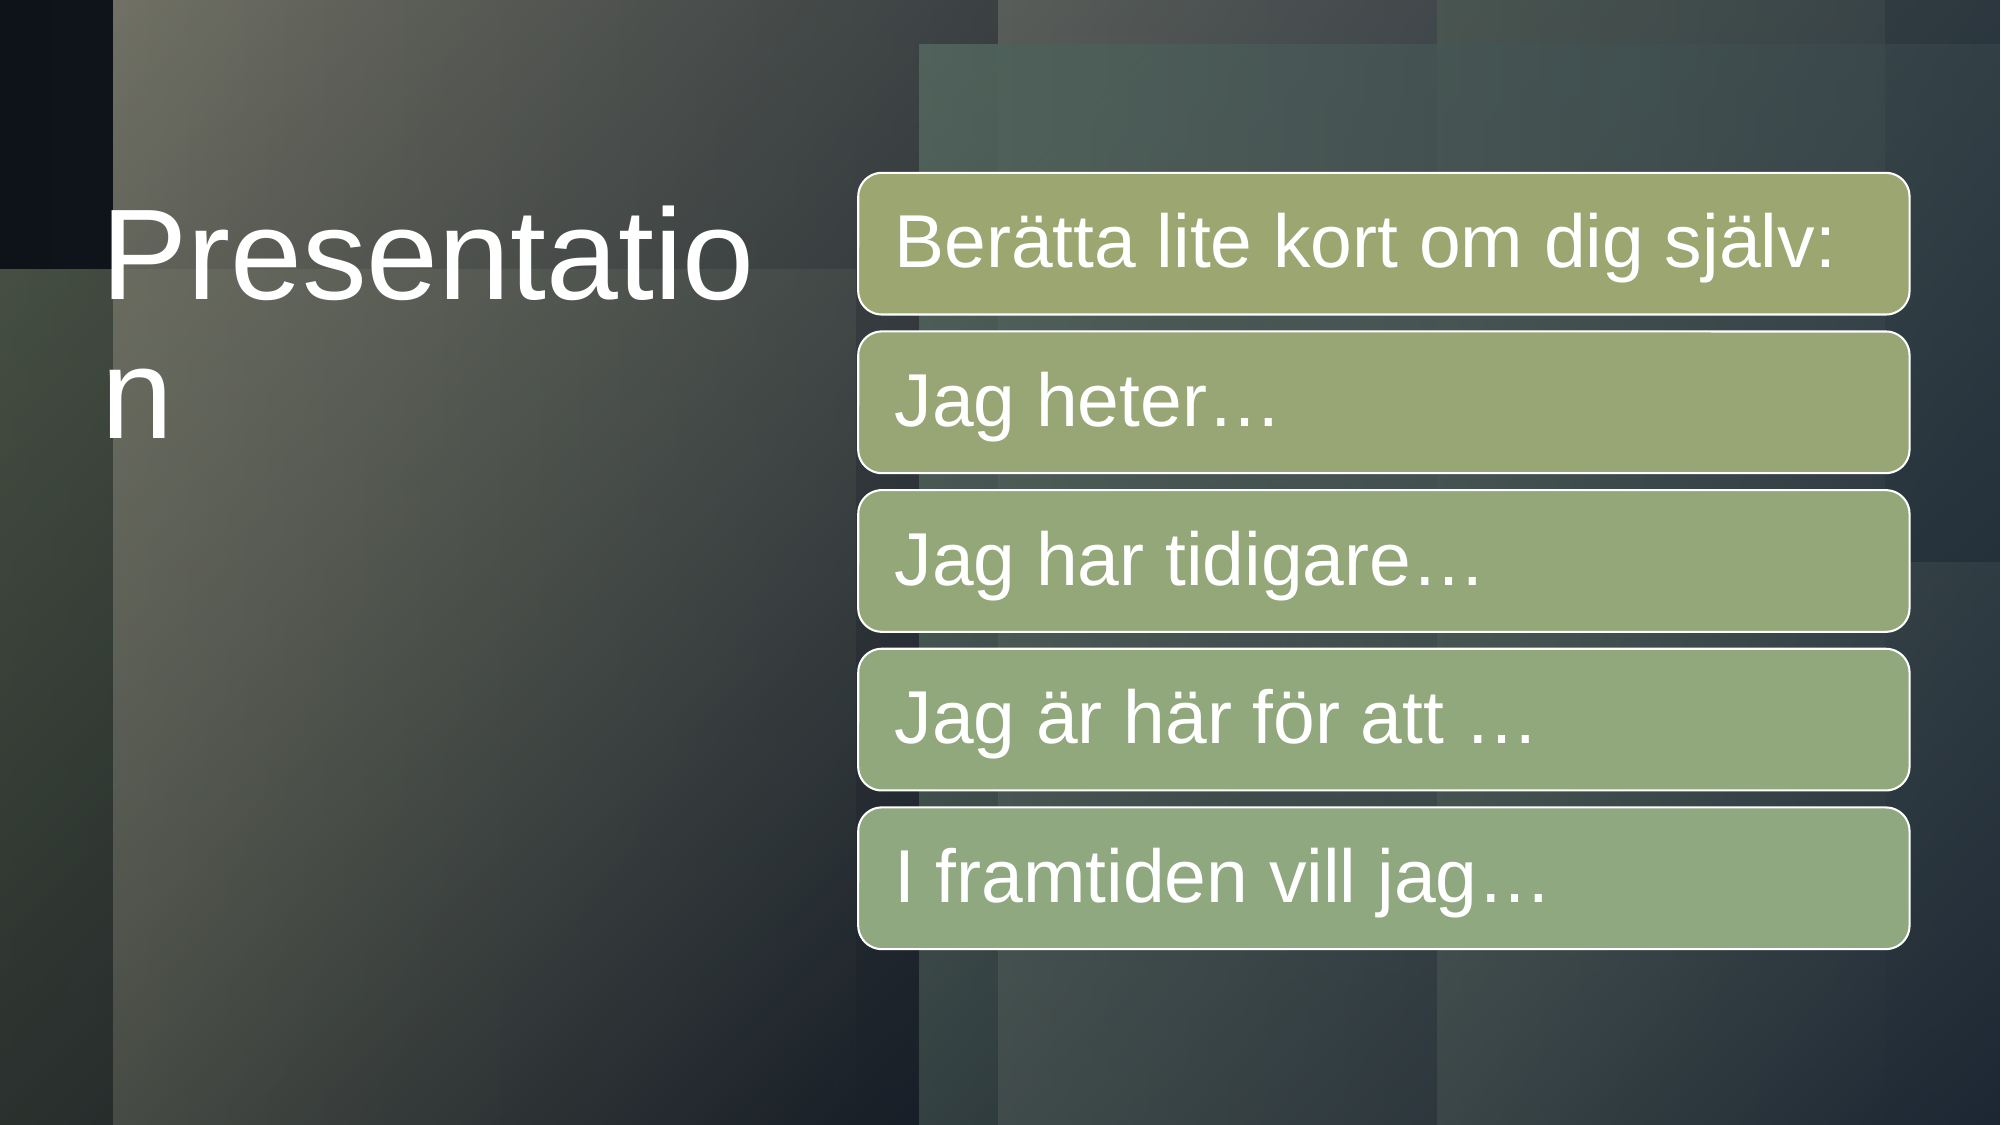

Berätta lite kort om dig själv:
Jag heter…
Jag har tidigare…
Jag är här för att …
I framtiden vill jag…
# Presentation